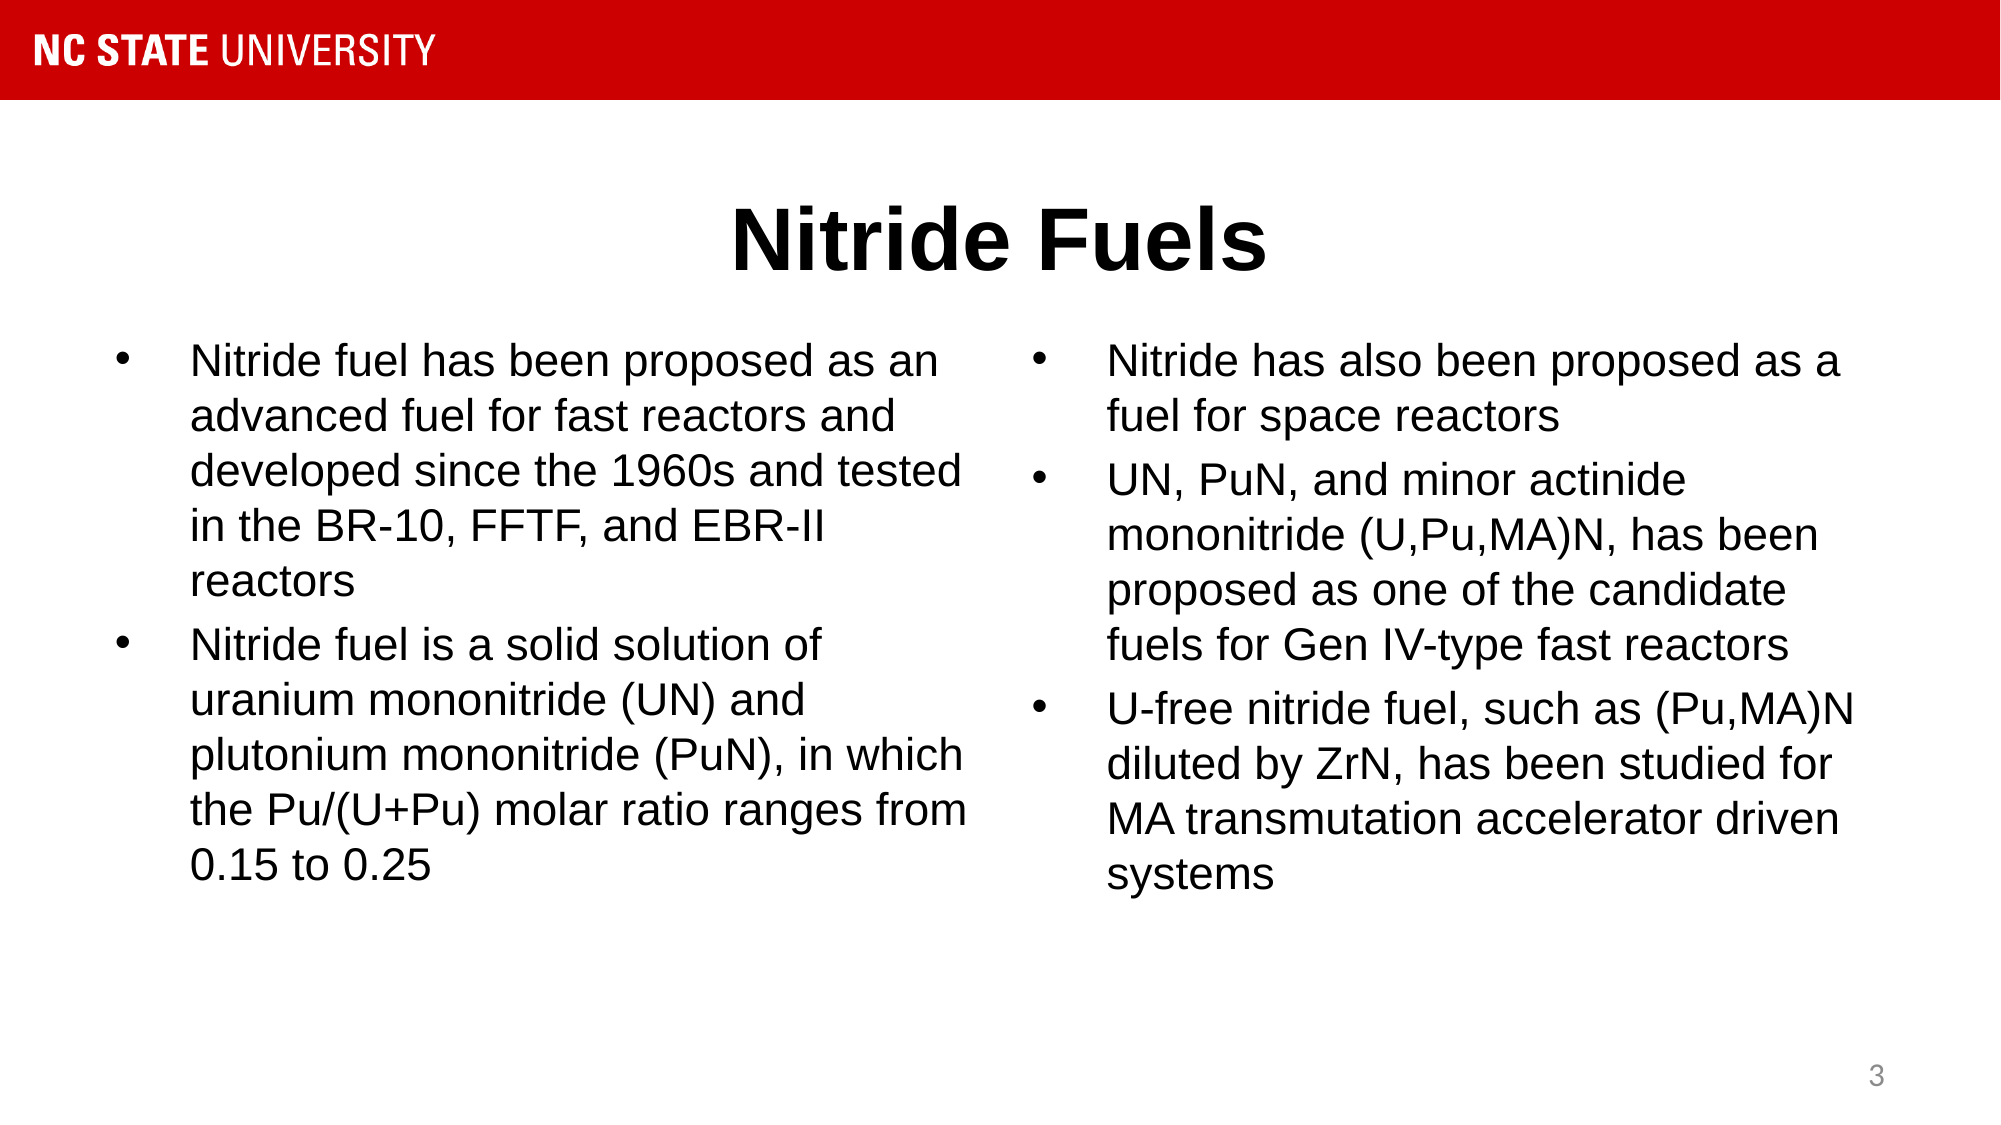

# Nitride Fuels
Nitride fuel has been proposed as an advanced fuel for fast reactors and developed since the 1960s and tested in the BR-10, FFTF, and EBR-II reactors
Nitride fuel is a solid solution of uranium mononitride (UN) and plutonium mononitride (PuN), in which the Pu/(U+Pu) molar ratio ranges from 0.15 to 0.25

Nitride has also been proposed as a fuel for space reactors
UN, PuN, and minor actinide mononitride (U,Pu,MA)N, has been proposed as one of the candidate fuels for Gen IV-type fast reactors
U-free nitride fuel, such as (Pu,MA)N diluted by ZrN, has been studied for MA transmutation accelerator driven systems

3